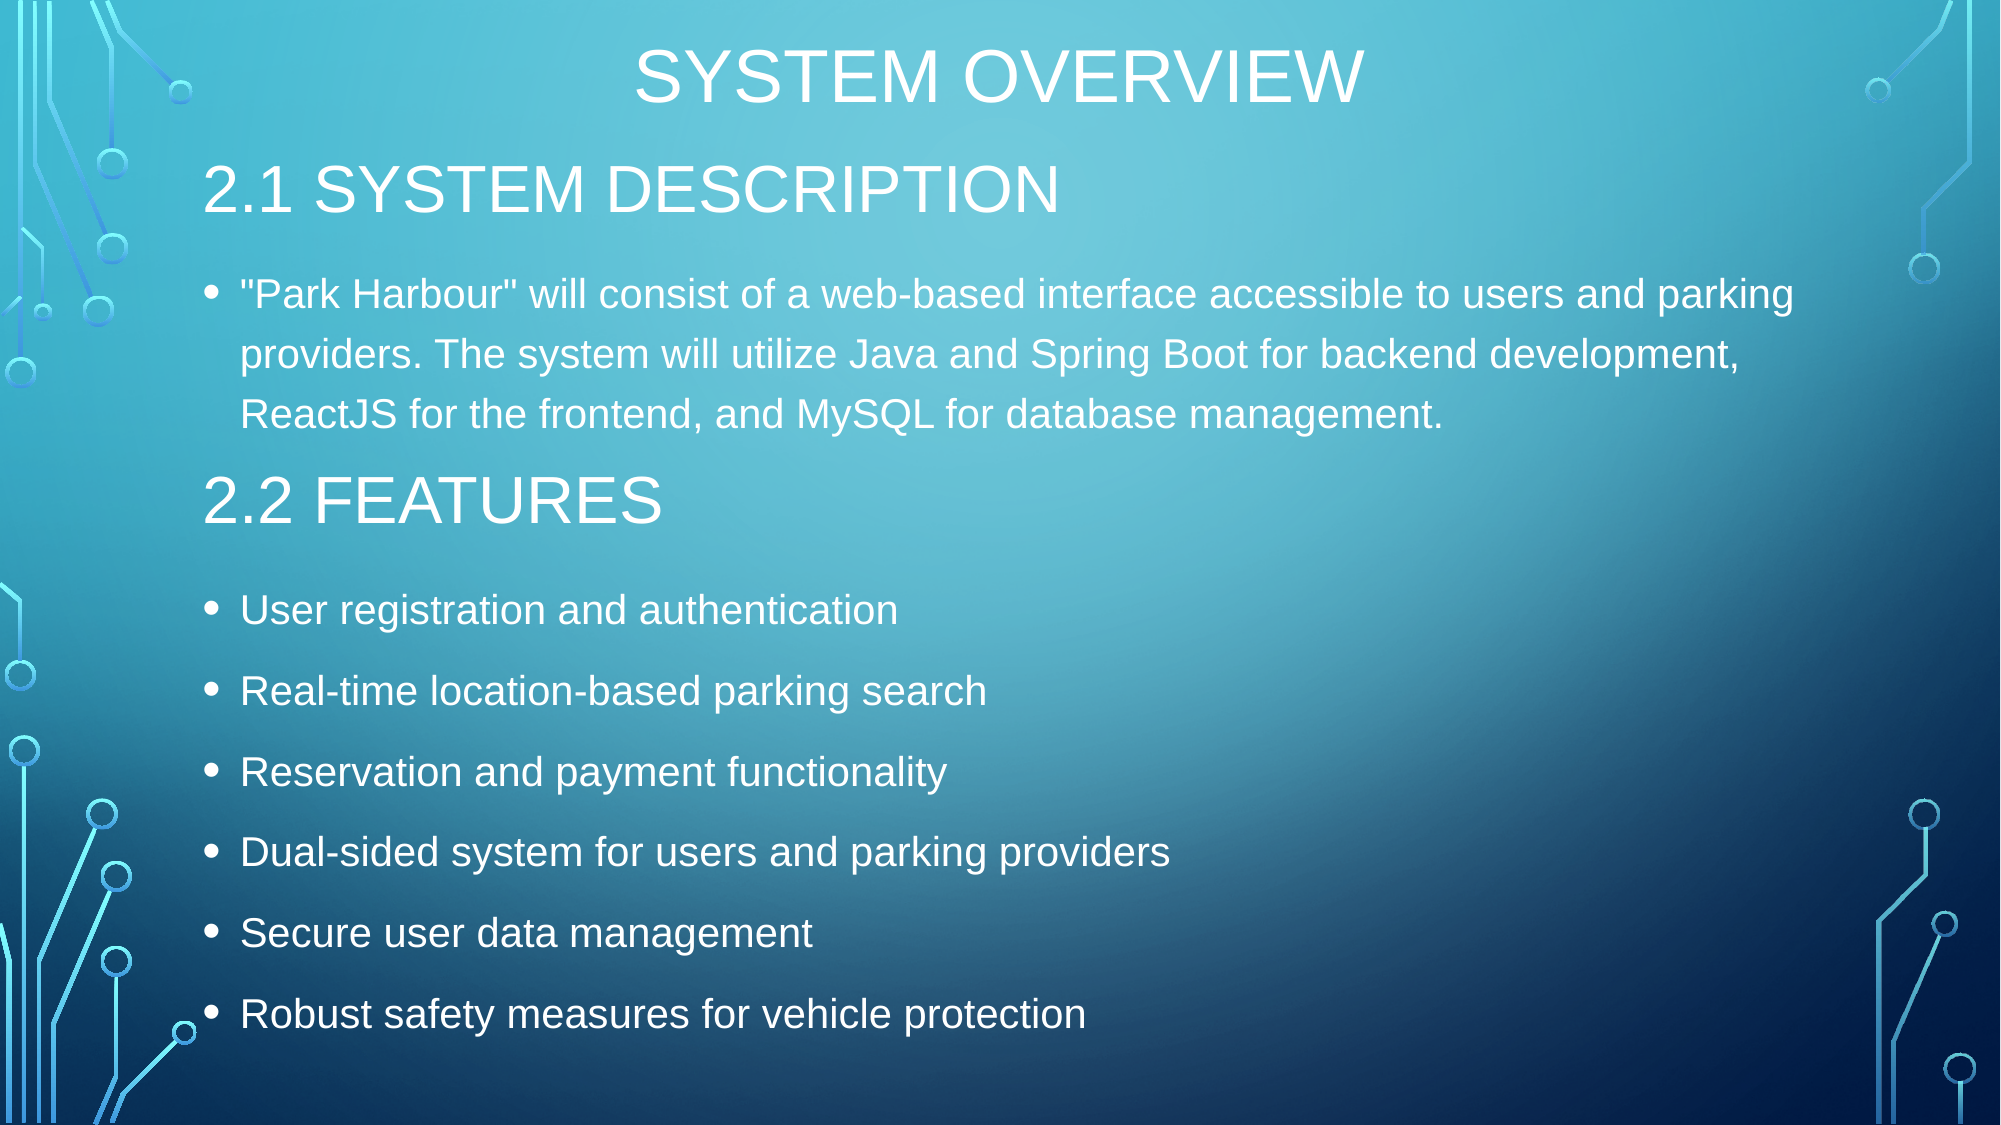

# SYSTEM OVERVIEW
2.1 SYSTEM DESCRIPTION
"Park Harbour" will consist of a web-based interface accessible to users and parking providers. The system will utilize Java and Spring Boot for backend development, ReactJS for the frontend, and MySQL for database management.
2.2 FEATURES
User registration and authentication
Real-time location-based parking search
Reservation and payment functionality
Dual-sided system for users and parking providers
Secure user data management
Robust safety measures for vehicle protection